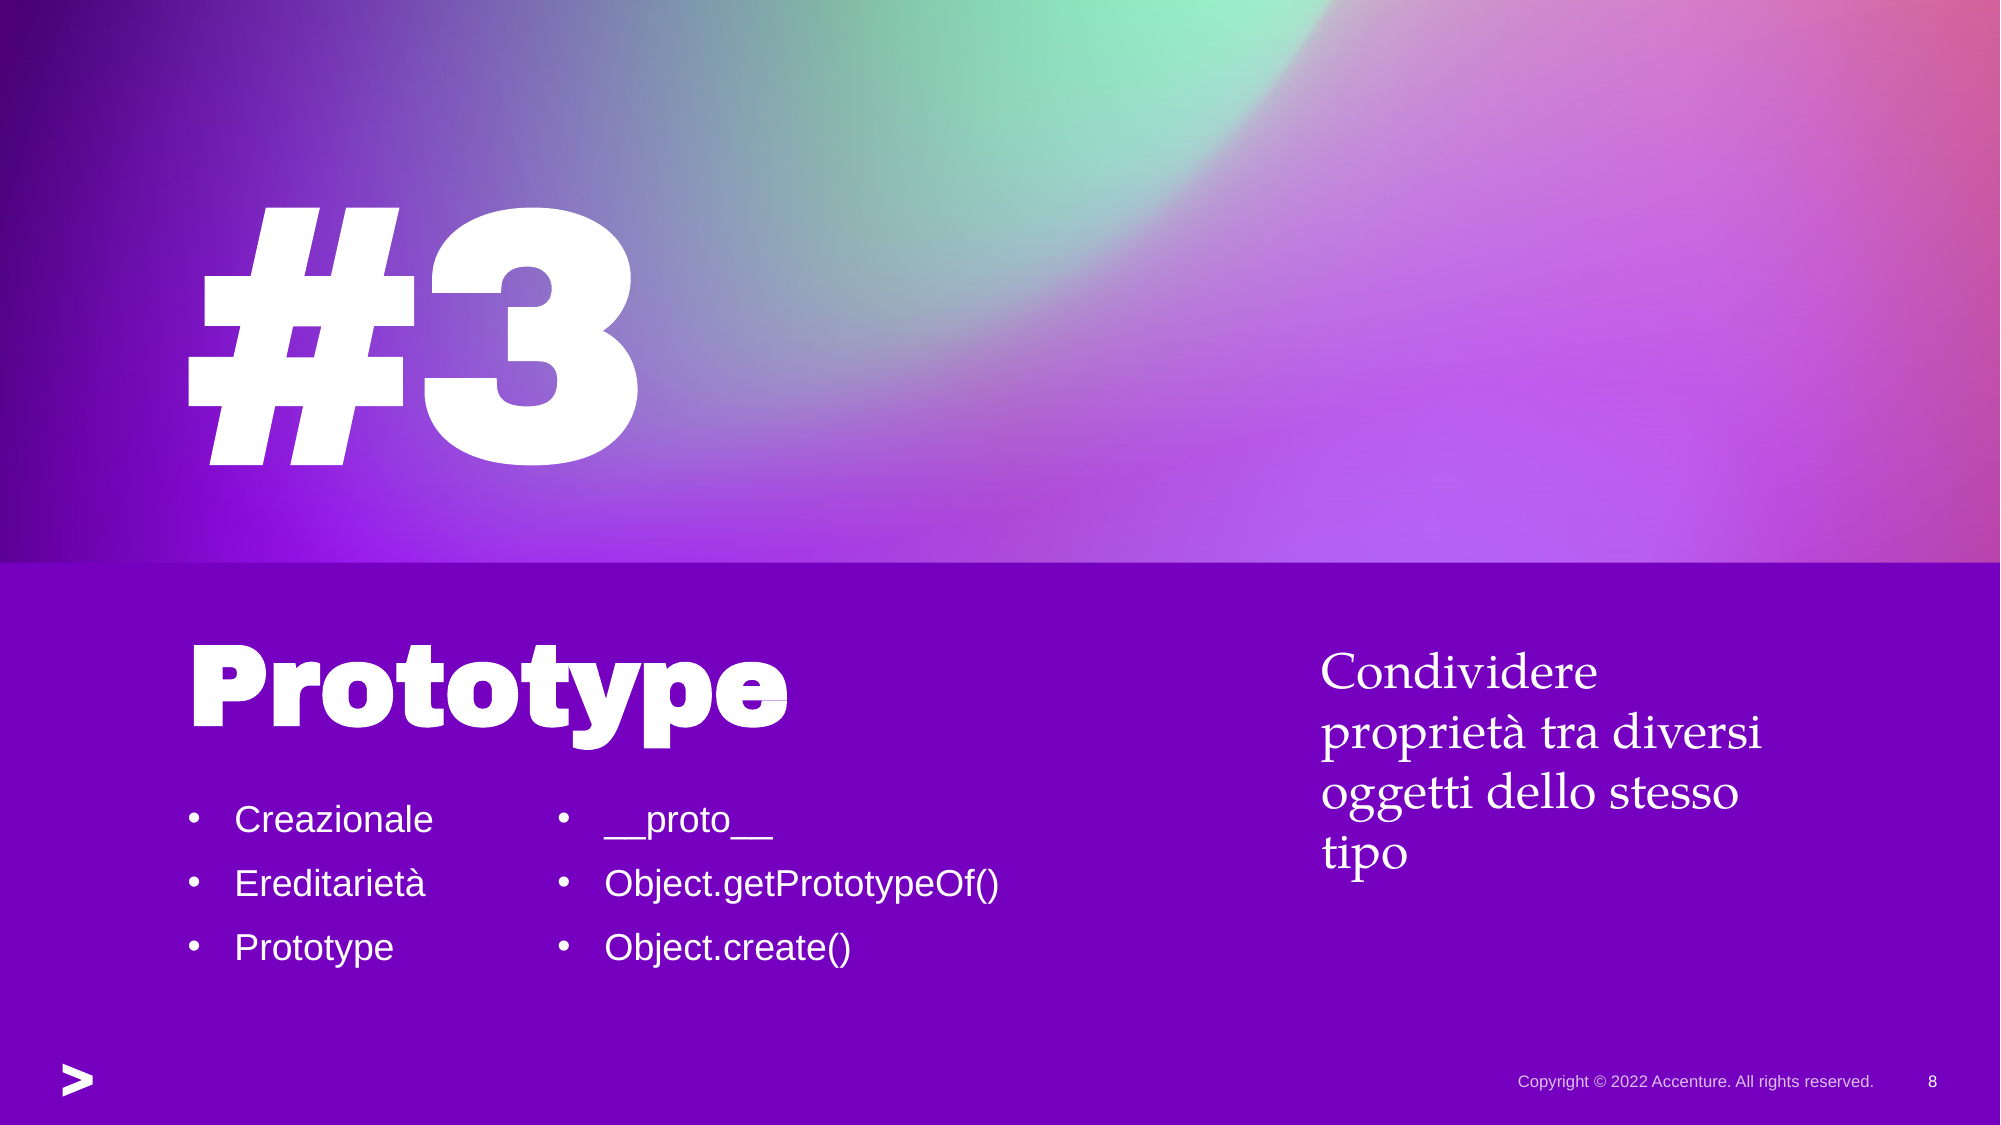

#3

Condividere proprietà tra diversi oggetti dello stesso tipo
# Prototype
Creazionale
__proto__
Ereditarietà
Object.getPrototypeOf()
Prototype
Object.create()
Copyright © 2022 Accenture. All rights reserved.
8